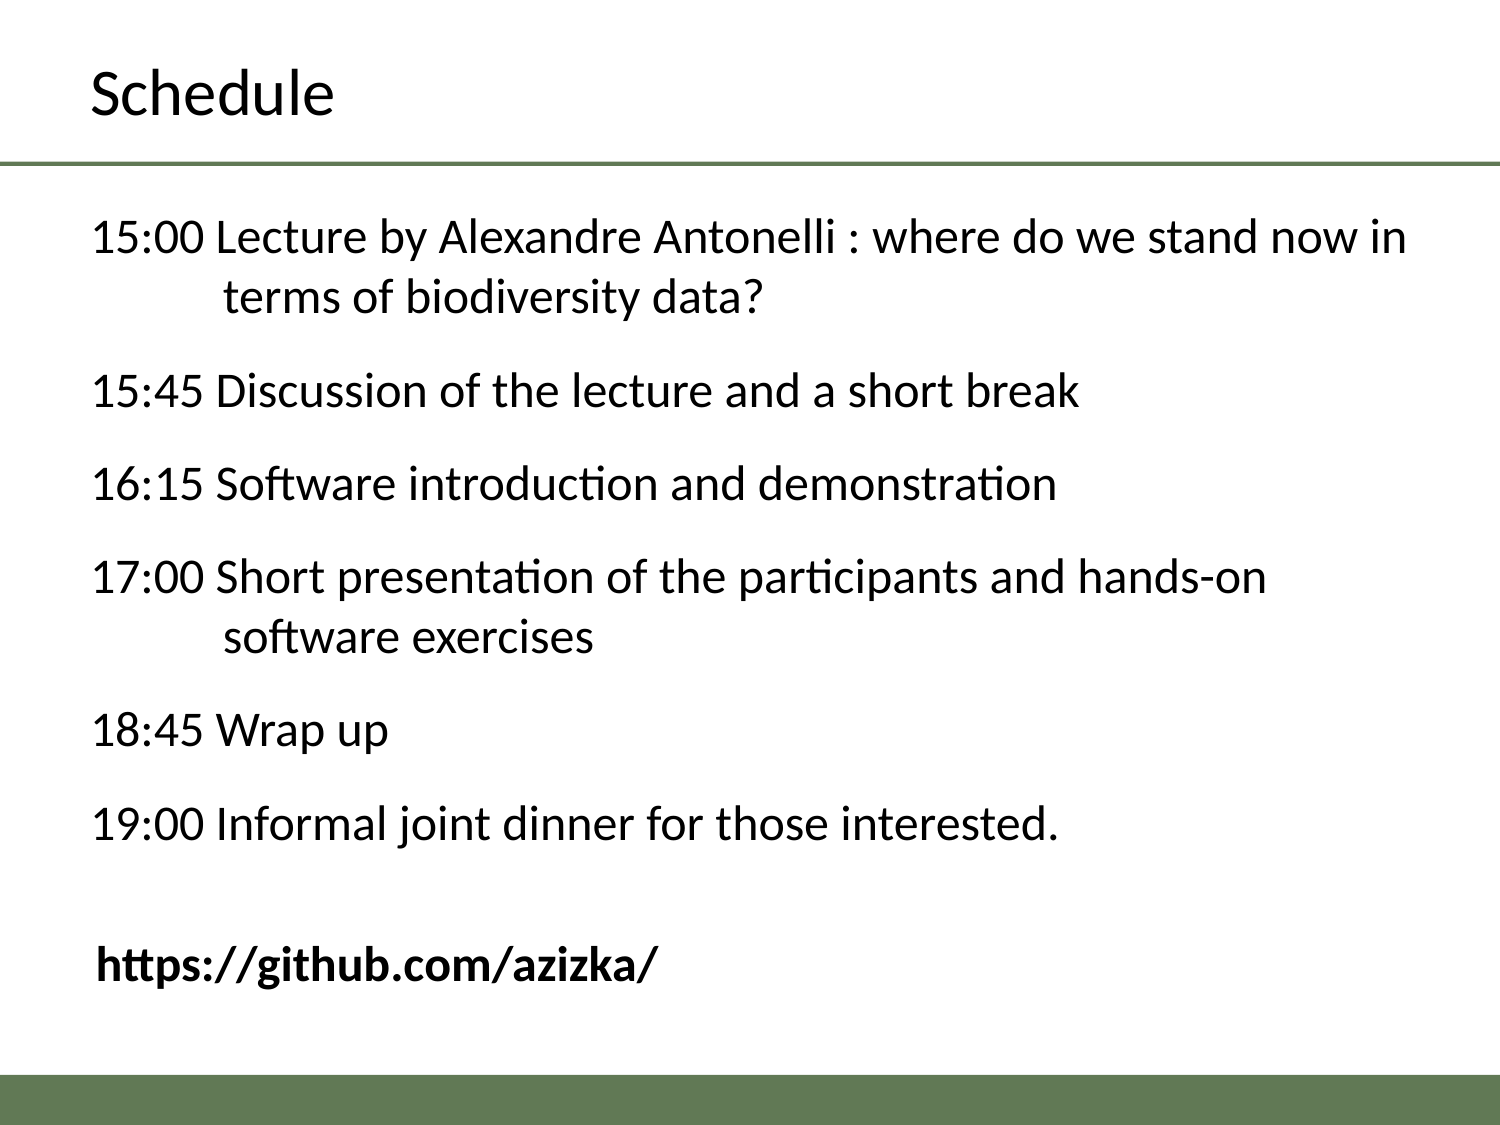

# Schedule
15:00 Lecture by Alexandre Antonelli : where do we stand now in terms of biodiversity data?

15:45 Discussion of the lecture and a short break

16:15 Software introduction and demonstration

17:00 Short presentation of the participants and hands-on software exercises

18:45 Wrap up

19:00 Informal joint dinner for those interested.
https://github.com/azizka/